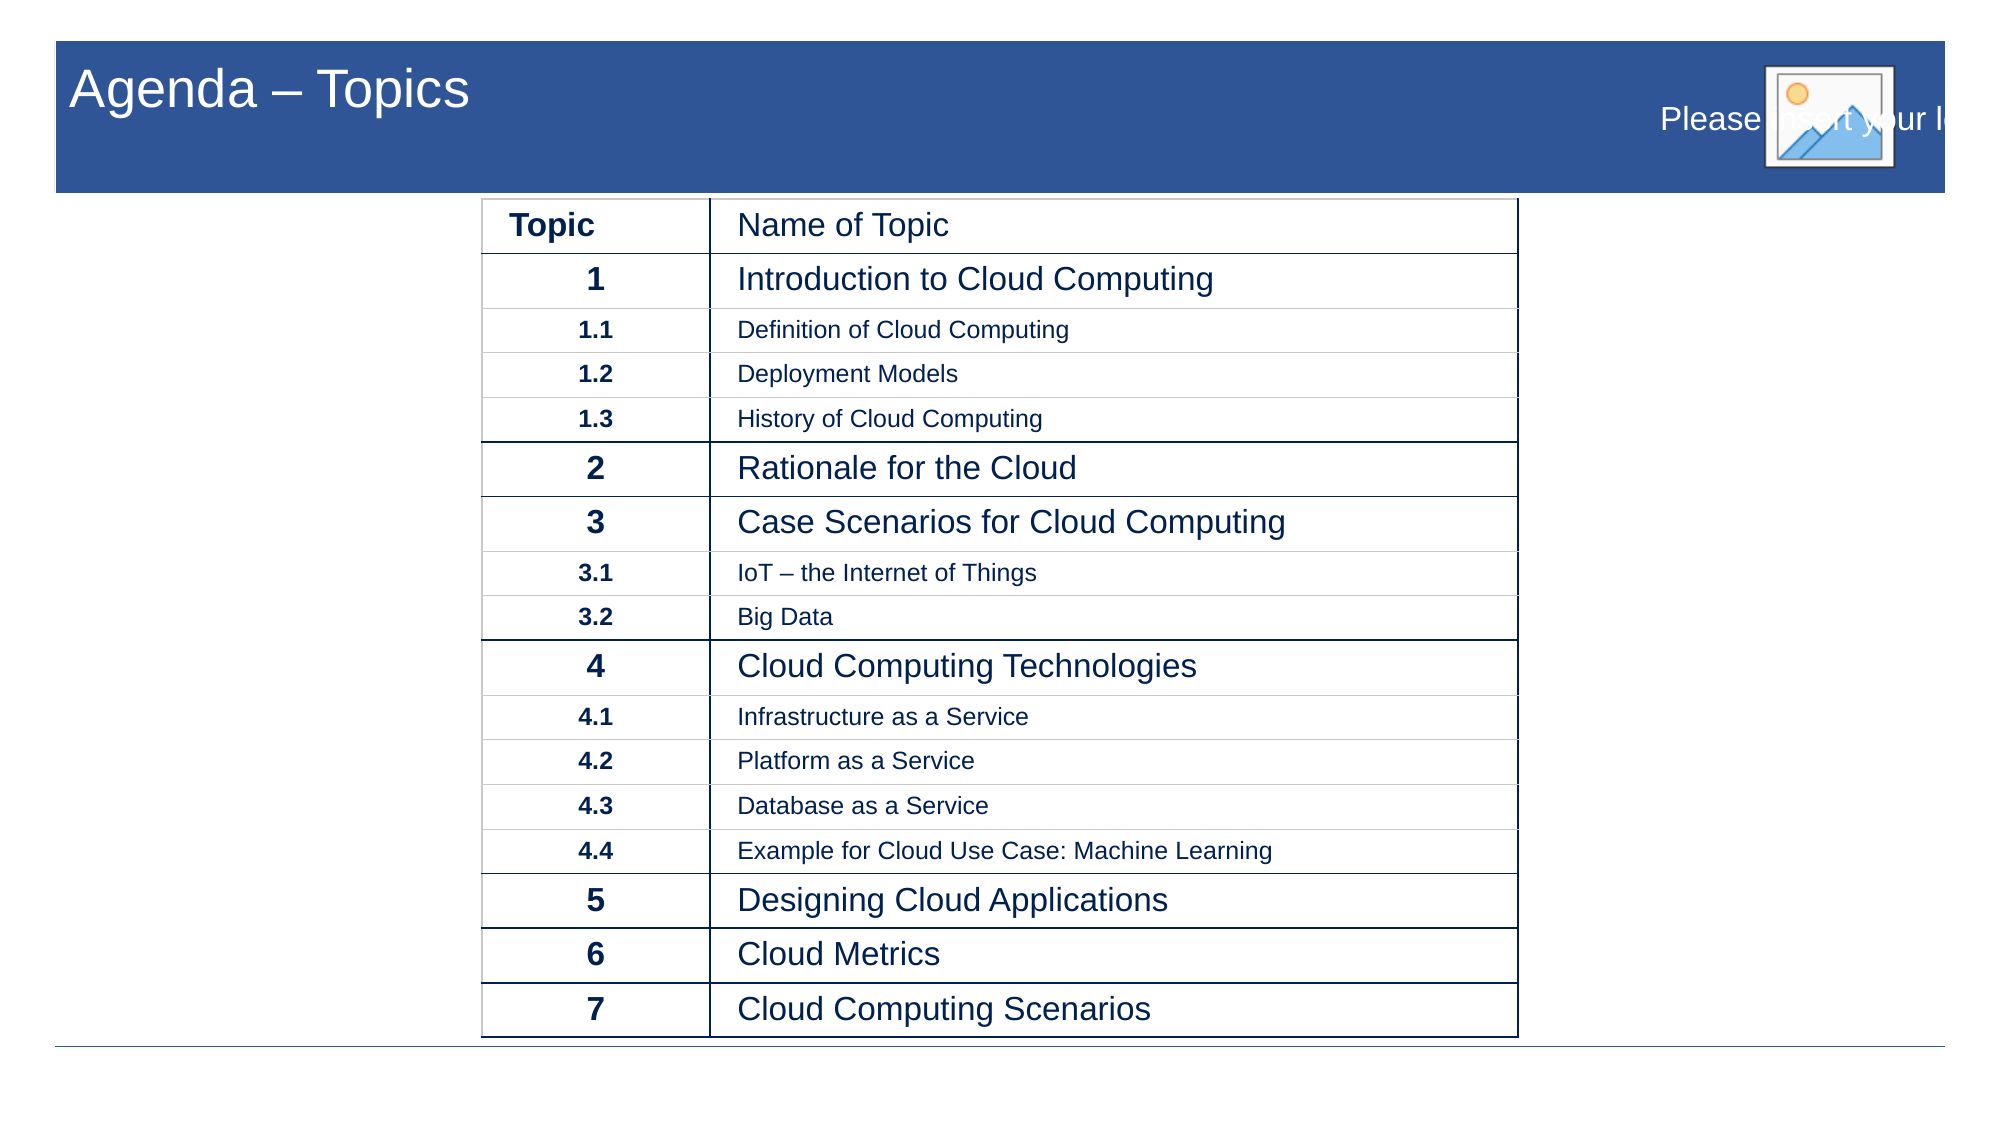

# Agenda – Topics

| Topic | Name of Topic |
| --- | --- |
| 1 | Introduction to Cloud Computing |
| 1.1 | Definition of Cloud Computing |
| 1.2 | Deployment Models |
| 1.3 | History of Cloud Computing |
| 2 | Rationale for the Cloud |
| 3 | Case Scenarios for Cloud Computing |
| 3.1 | IoT – the Internet of Things |
| 3.2 | Big Data |
| 4 | Cloud Computing Technologies |
| 4.1 | Infrastructure as a Service |
| 4.2 | Platform as a Service |
| 4.3 | Database as a Service |
| 4.4 | Example for Cloud Use Case: Machine Learning |
| 5 | Designing Cloud Applications |
| 6 | Cloud Metrics |
| 7 | Cloud Computing Scenarios |